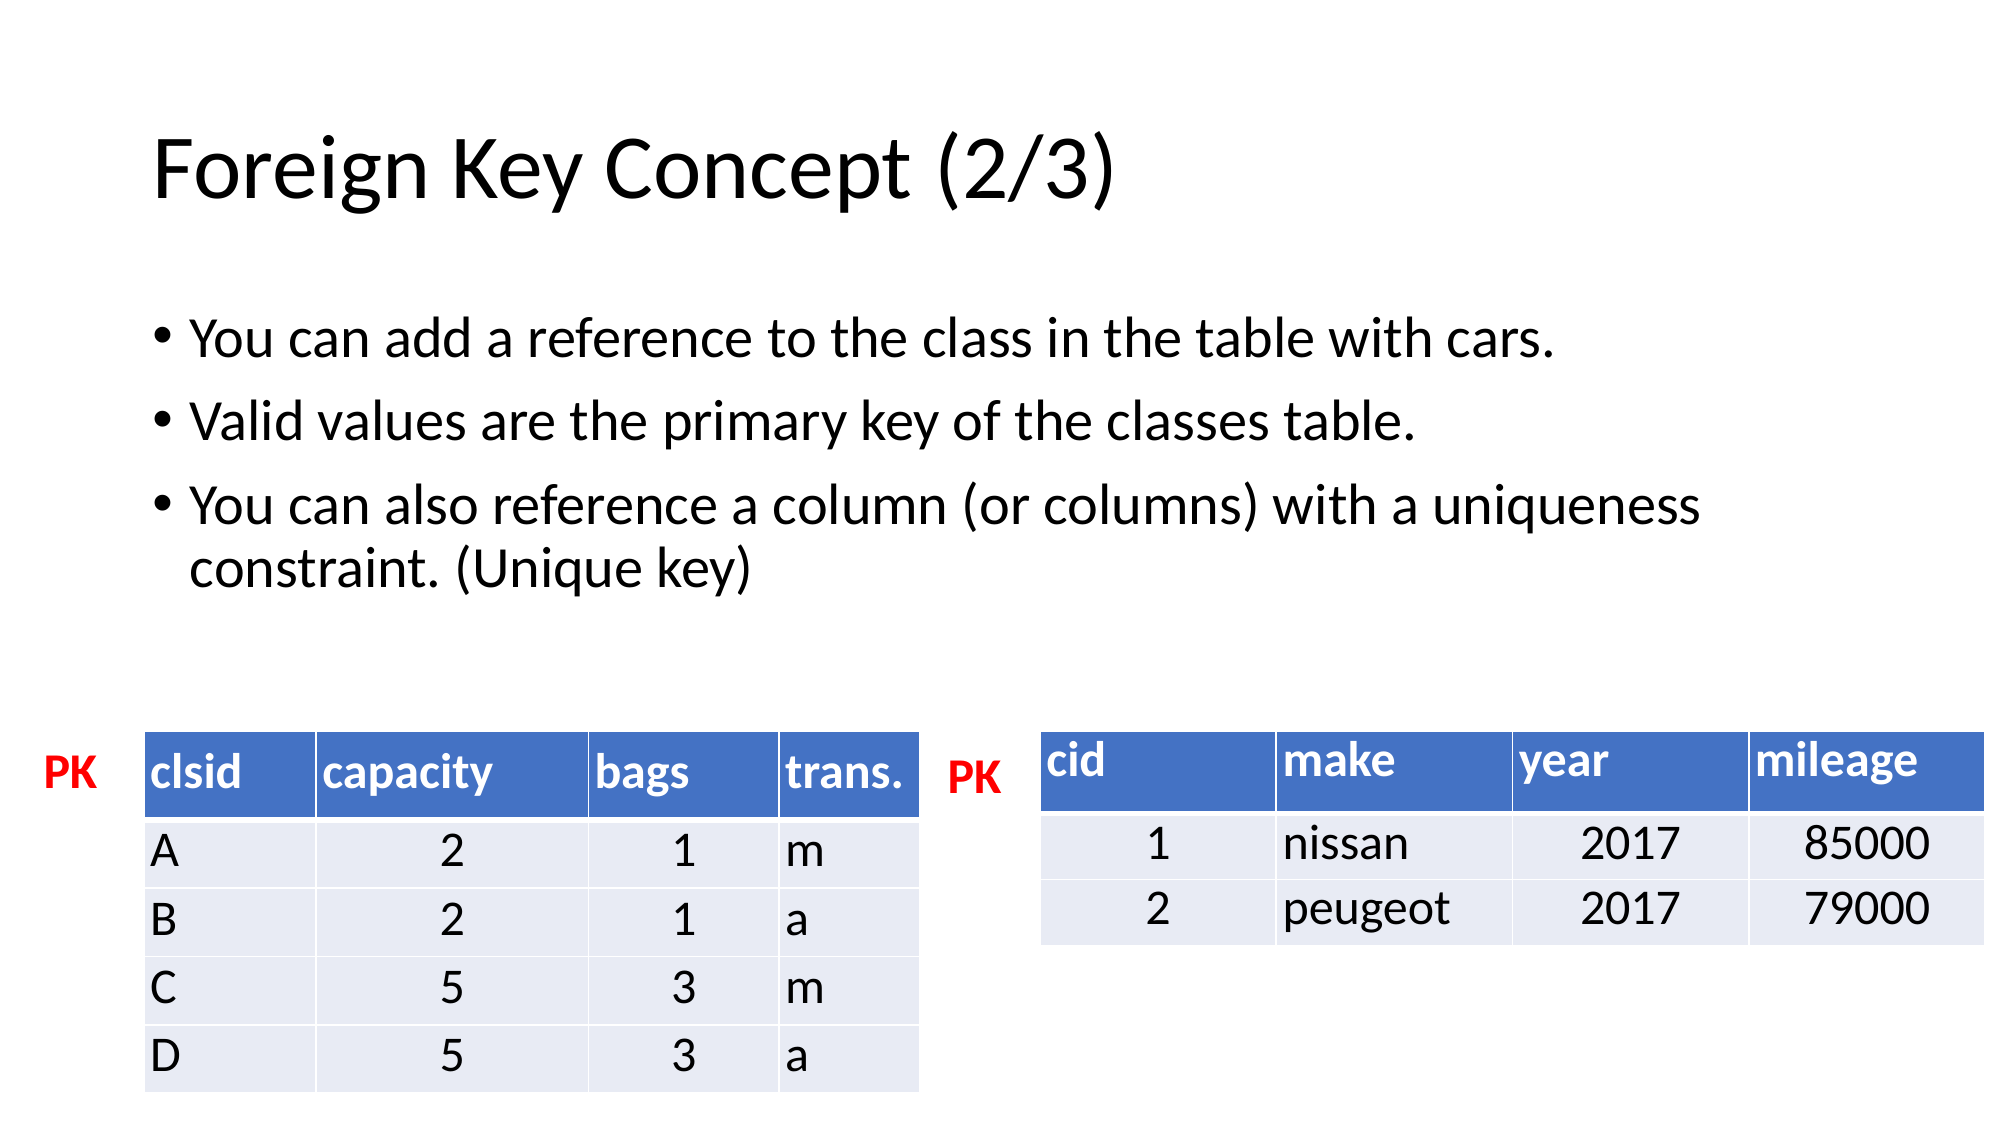

# Foreign Key Concept (2/3)
You can add a reference to the class in the table with cars.
Valid values are the primary key of the classes table.
You can also reference a column (or columns) with a uniqueness constraint. (Unique key)
PK
| clsid | capacity | bags | trans. |
| --- | --- | --- | --- |
| A | 2 | 1 | m |
| B | 2 | 1 | a |
| C | 5 | 3 | m |
| D | 5 | 3 | a |
| cid | make | year | mileage |
| --- | --- | --- | --- |
| 1 | nissan | 2017 | 85000 |
| 2 | peugeot | 2017 | 79000 |
PK